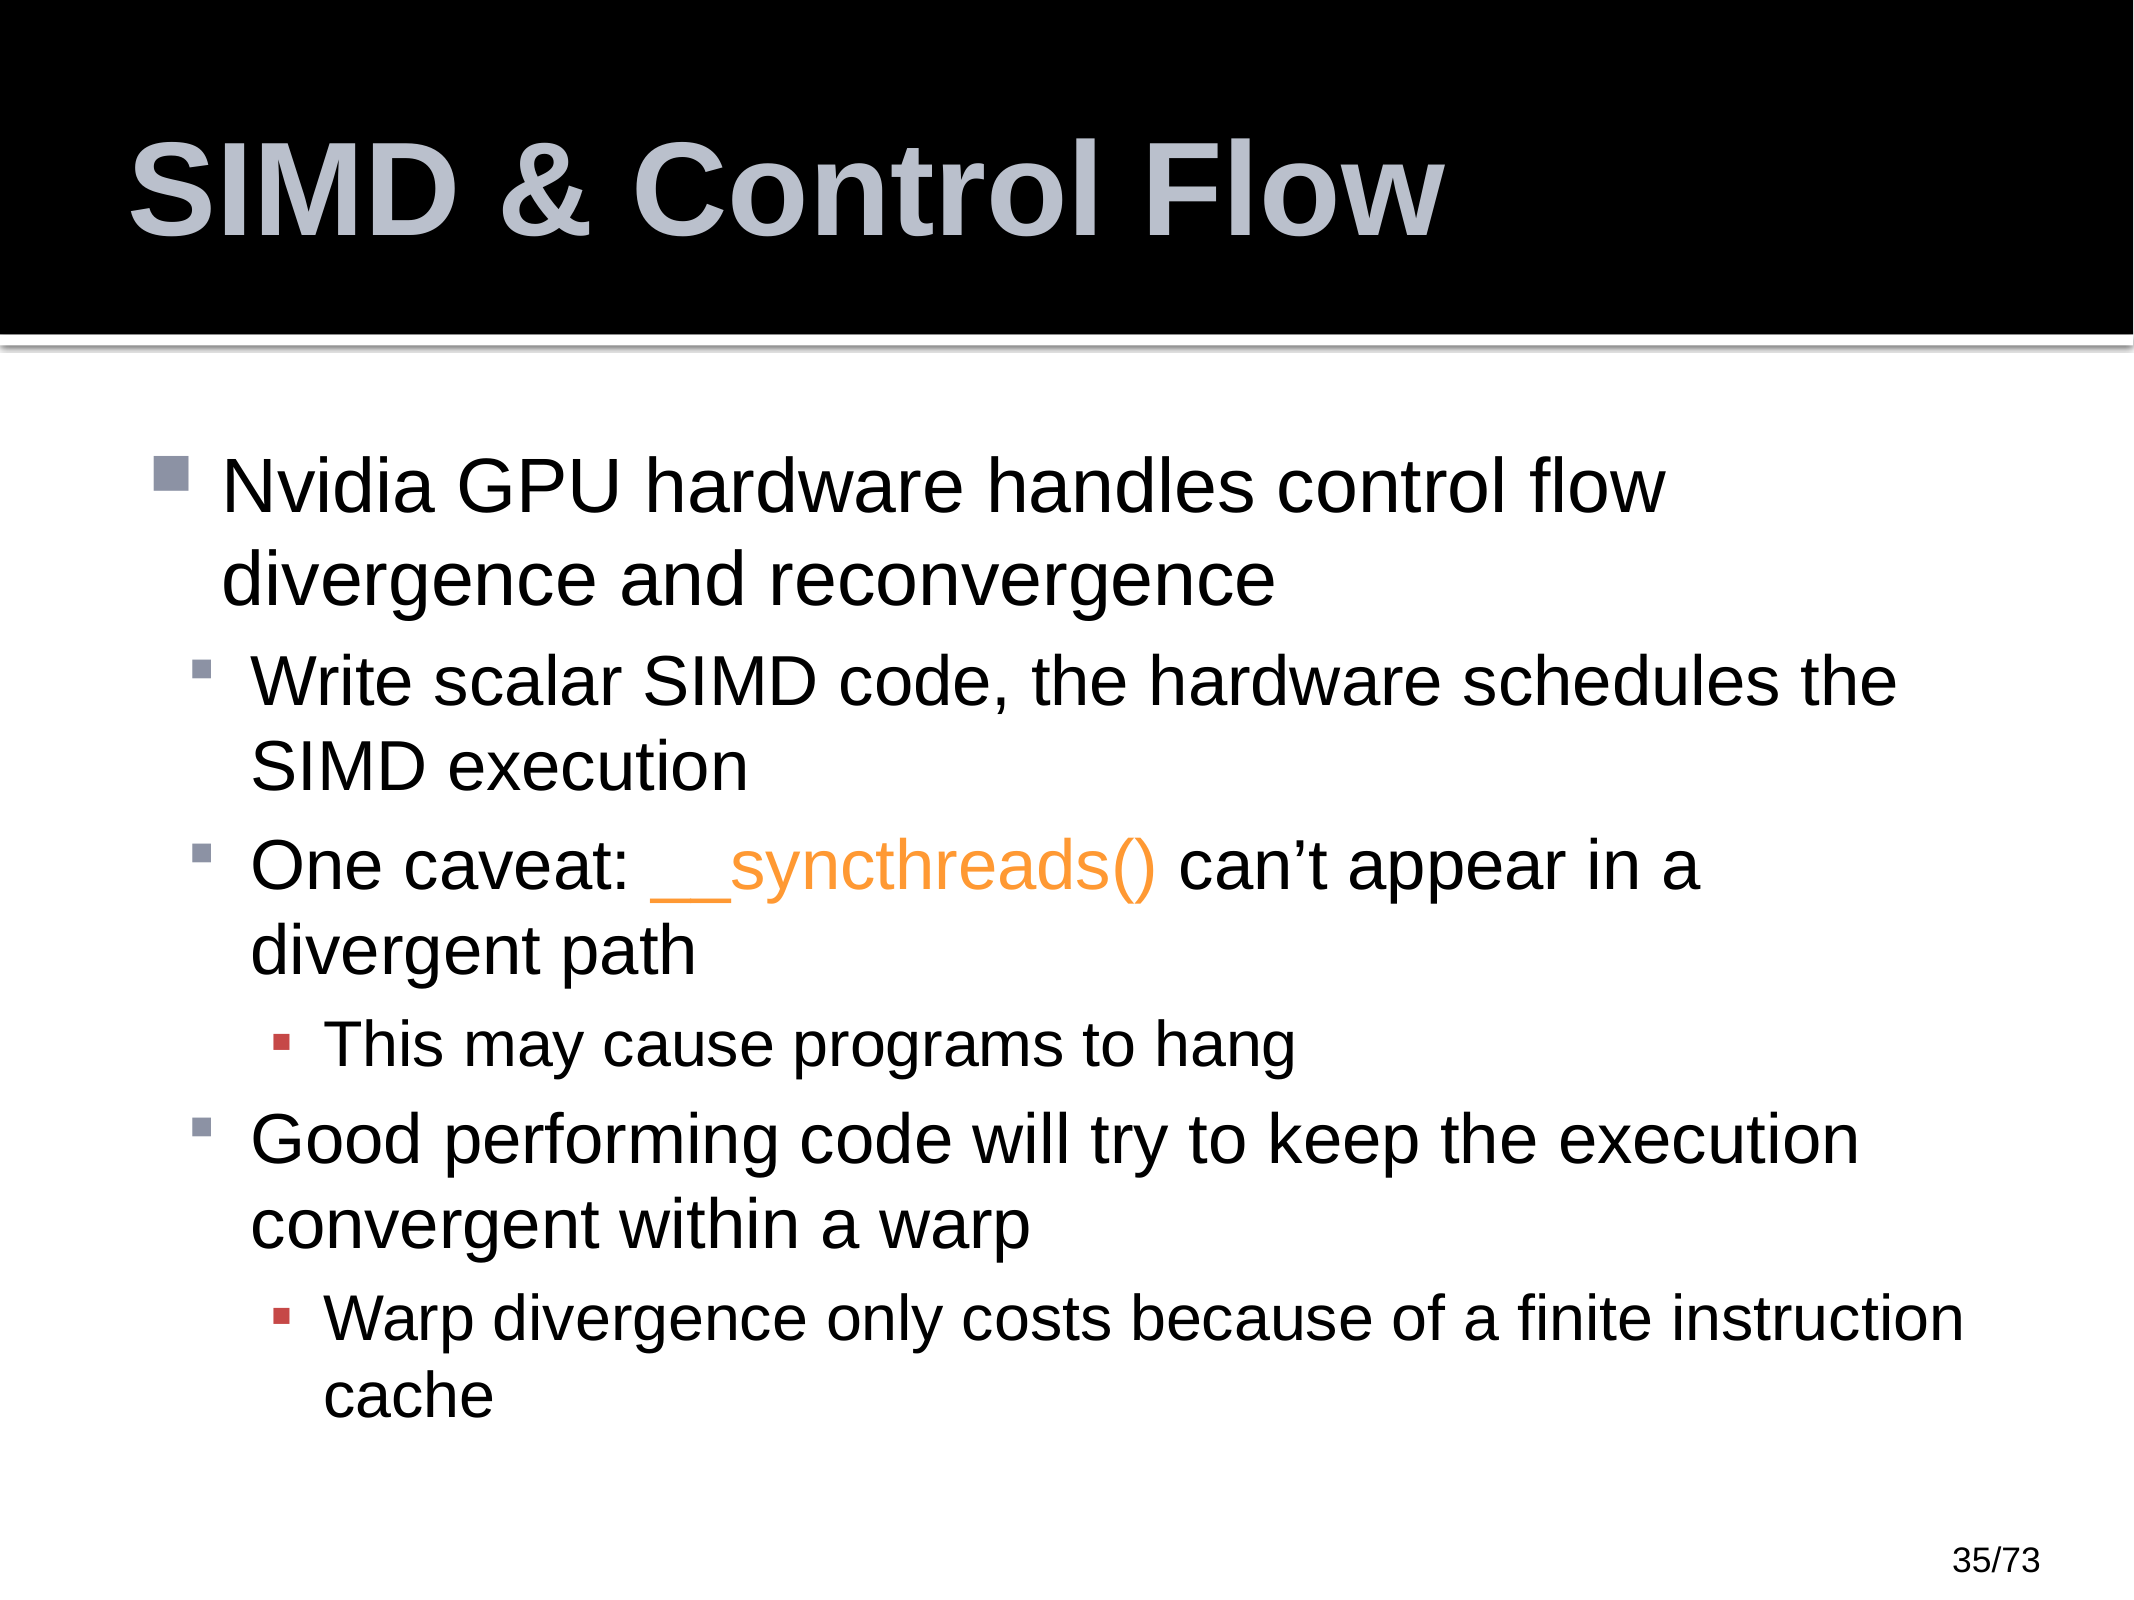

# SIMD & Control Flow
Nvidia GPU hardware handles control flow divergence and reconvergence
Write scalar SIMD code, the hardware schedules the SIMD execution
One caveat: __syncthreads() can’t appear in a divergent path
This may cause programs to hang
Good performing code will try to keep the execution convergent within a warp
Warp divergence only costs because of a finite instruction cache